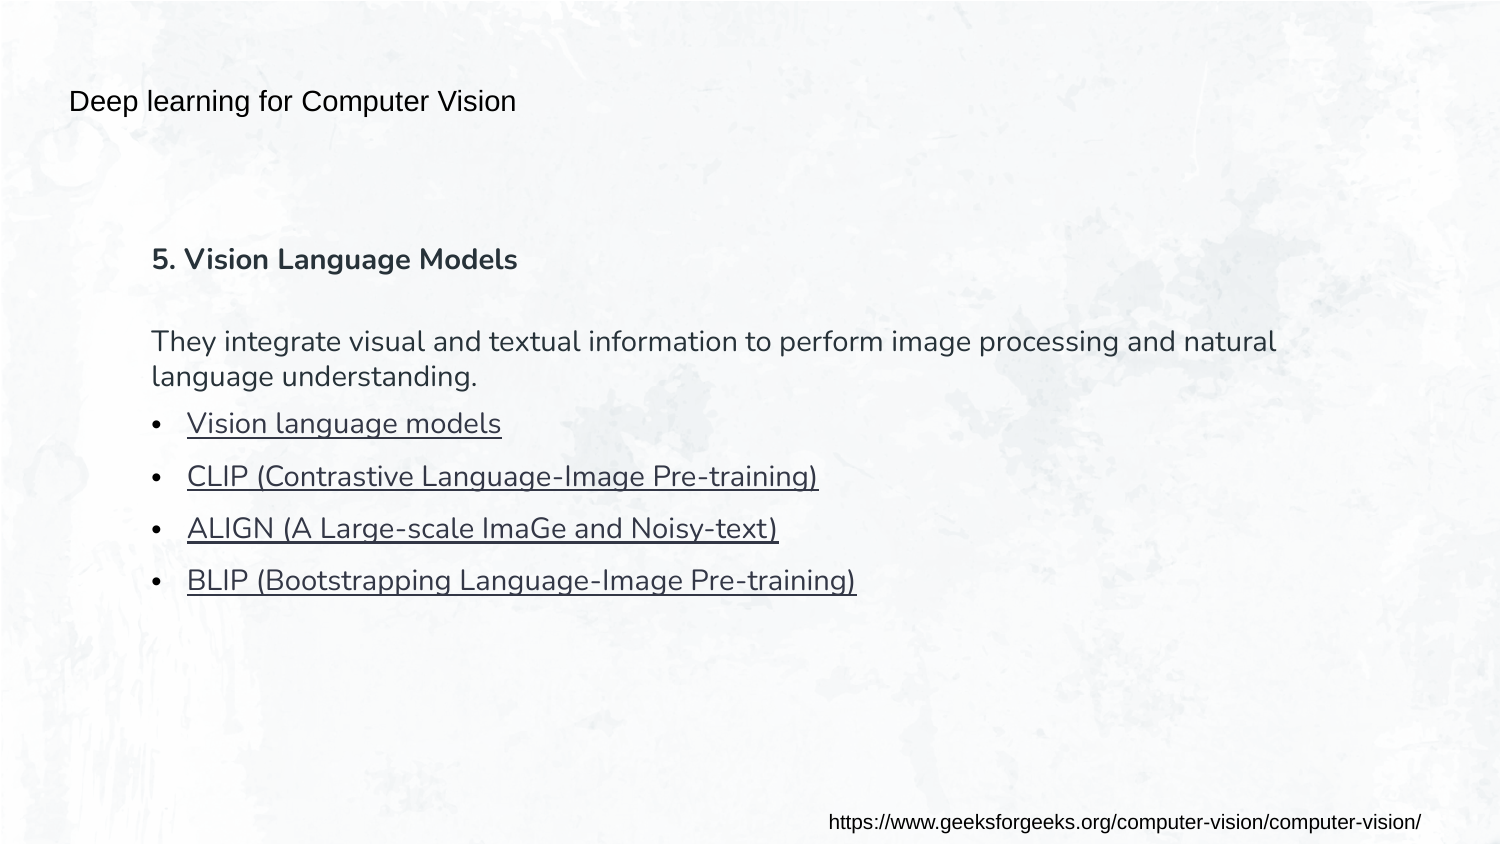

Deep learning for Computer Vision
5. Vision Language Models

They integrate visual and textual information to perform image processing and natural language understanding.
Vision language models
CLIP (Contrastive Language-Image Pre-training)
ALIGN (A Large-scale ImaGe and Noisy-text)
BLIP (Bootstrapping Language-Image Pre-training)
https://www.geeksforgeeks.org/computer-vision/computer-vision/